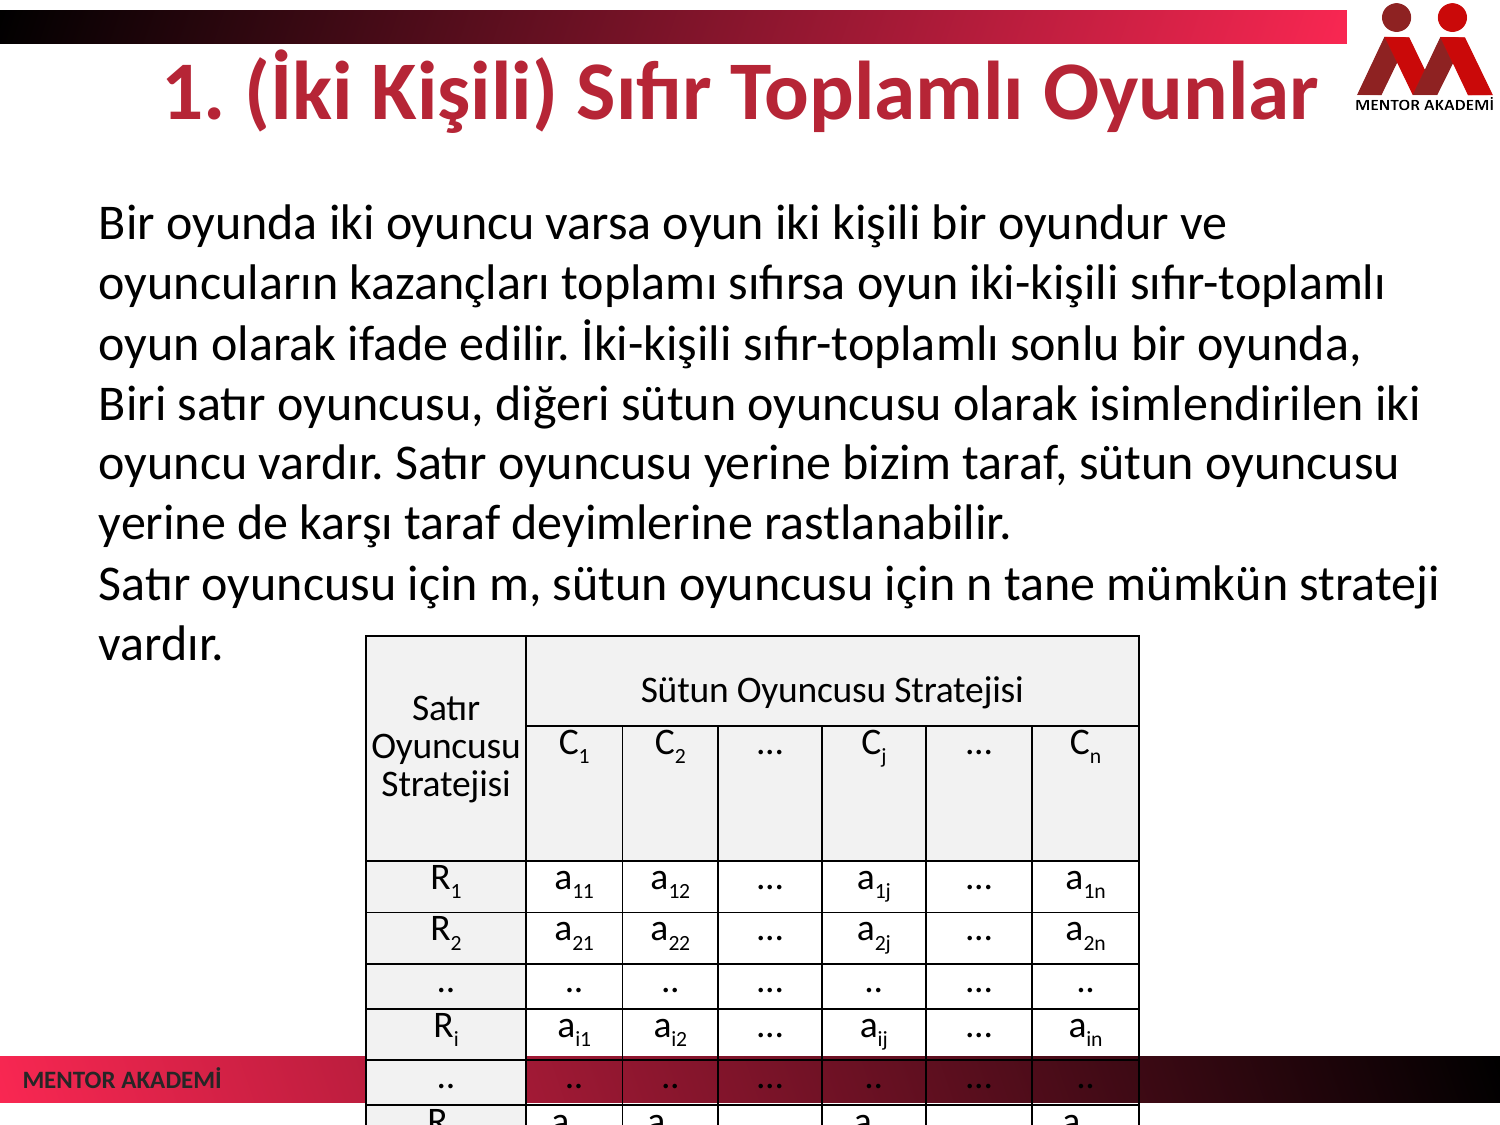

# 1. (İki Kişili) Sıfır Toplamlı Oyunlar
Bir oyunda iki oyuncu varsa oyun iki kişili bir oyundur ve oyuncuların kazançları toplamı sıfırsa oyun iki-kişili sıfır-toplamlı oyun olarak ifade edilir. İki-kişili sıfır-toplamlı sonlu bir oyunda,
Biri satır oyuncusu, diğeri sütun oyuncusu olarak isimlendirilen iki oyuncu vardır. Satır oyuncusu yerine bizim taraf, sütun oyuncusu yerine de karşı taraf deyimlerine rastlanabilir.
Satır oyuncusu için m, sütun oyuncusu için n tane mümkün strateji vardır.
| Satır Oyun­cusu Stratejisi | Sütun Oyuncusu Stratejisi |  |  |  |  |  |
| --- | --- | --- | --- | --- | --- | --- |
|  | C1 | C2 | ... | Cj | ... | Cn |
| R1 | a11 | a12 | ... | a1j | ... | a1n |
| R2 | a21 | a22 | ... | a2j | ... | a2n |
| .. | .. | .. | ... | .. | ... | .. |
| Ri | ai1 | ai2 | ... | aij | ... | ain |
| .. | .. | .. | ... | .. | ... | .. |
| Rm | am1 | am2 | ... | amj | ... | amn |